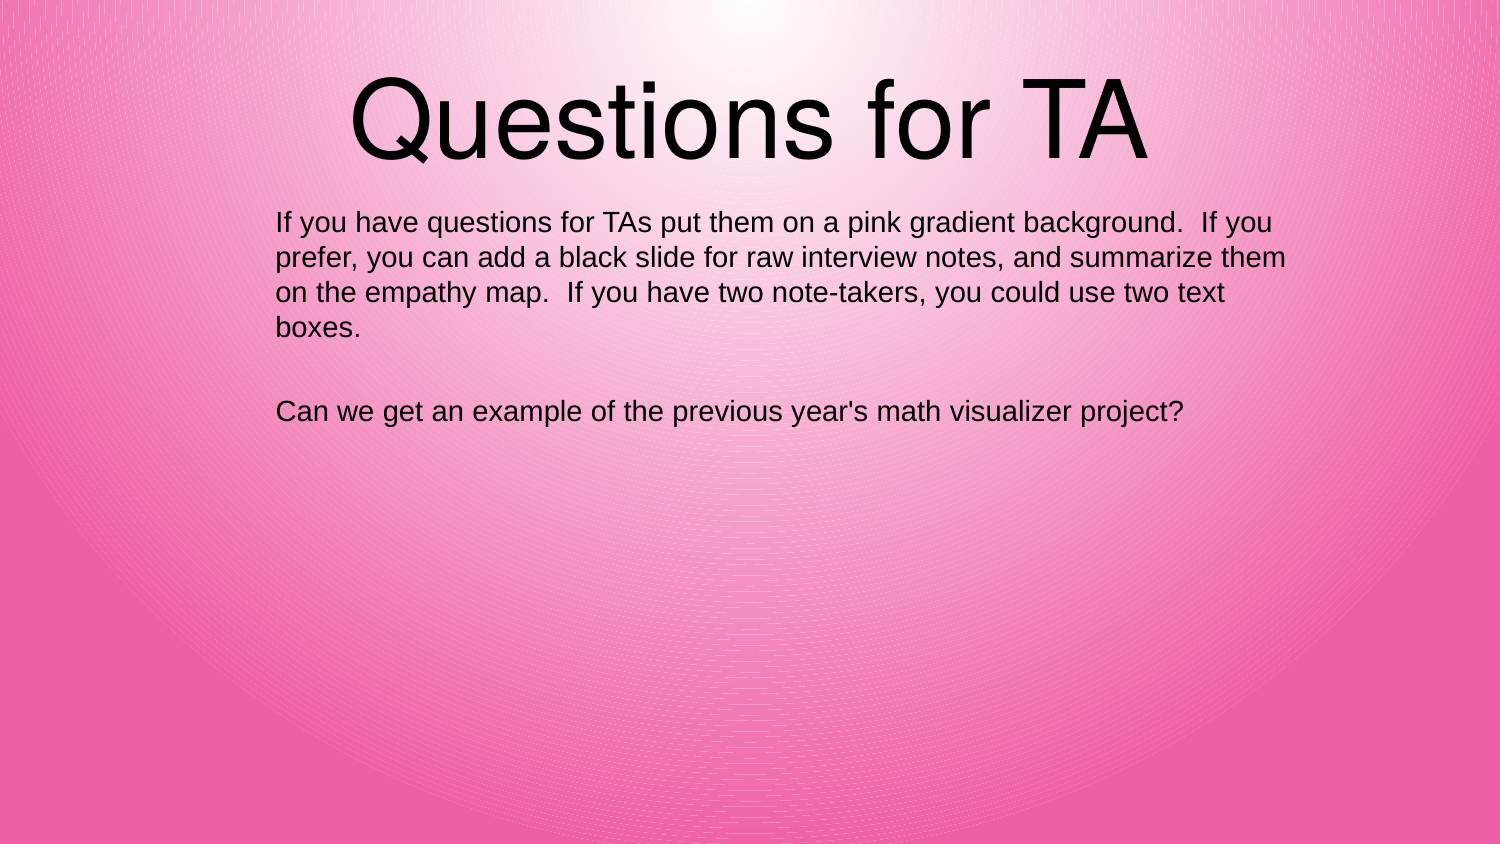

# Questions for TA
If you have questions for TAs put them on a pink gradient background.  If you prefer, you can add a black slide for raw interview notes, and summarize them on the empathy map.  If you have two note-takers, you could use two text boxes.
Can we get an example of the previous year's math visualizer project?